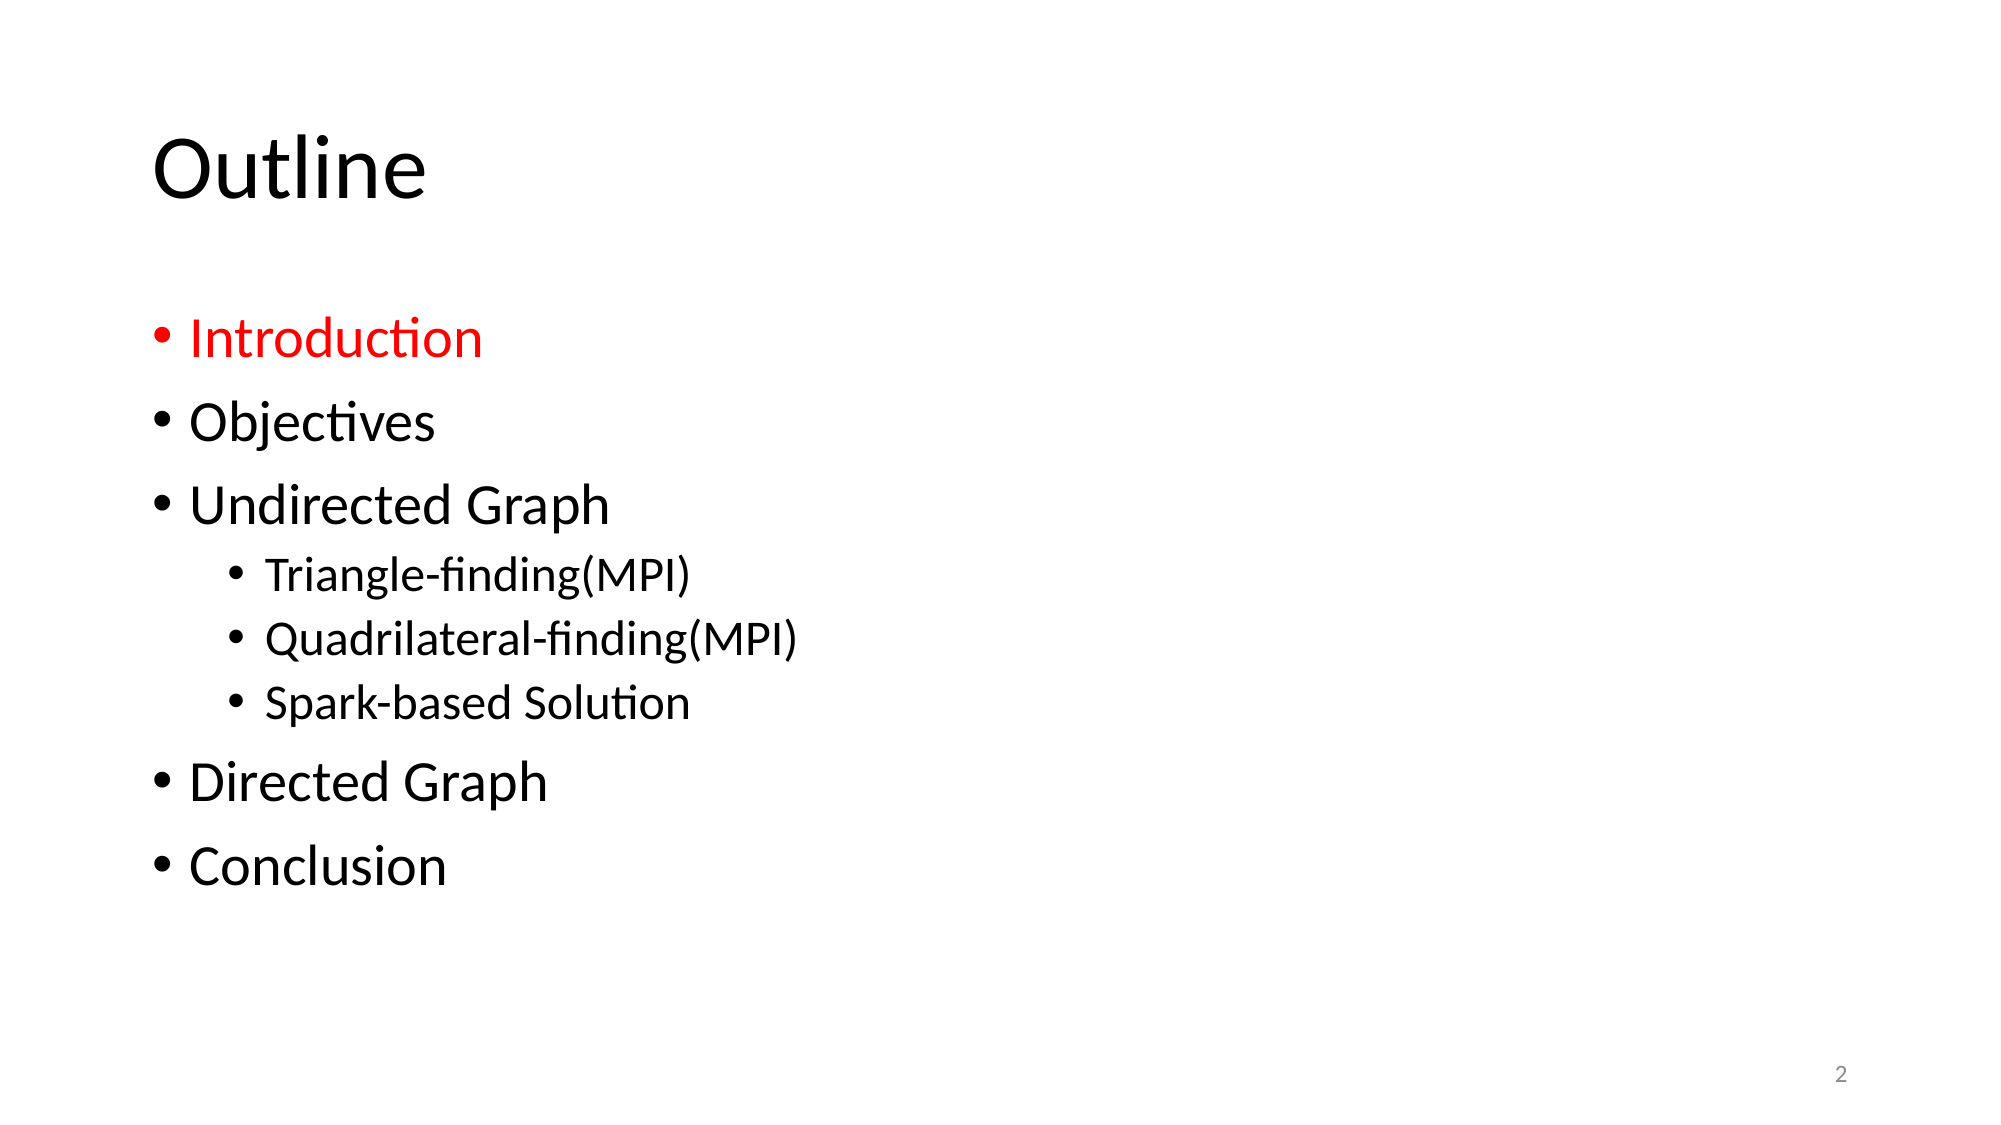

# Outline
Introduction
Objectives
Undirected Graph
Triangle-finding(MPI)
Quadrilateral-finding(MPI)
Spark-based Solution
Directed Graph
Conclusion
2